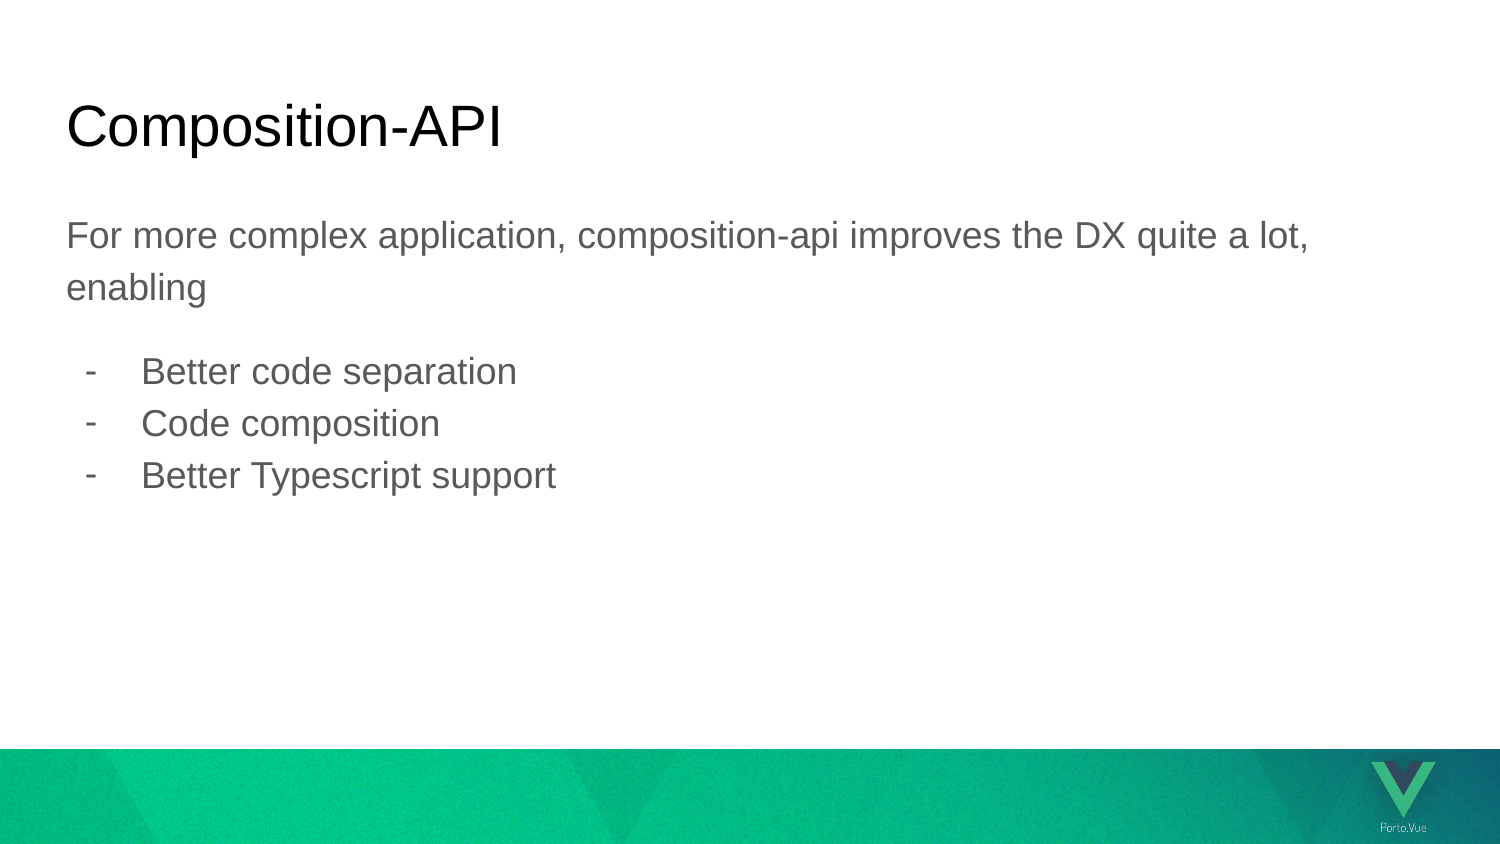

# Composition-API
For more complex application, composition-api improves the DX quite a lot, enabling
Better code separation
Code composition
Better Typescript support